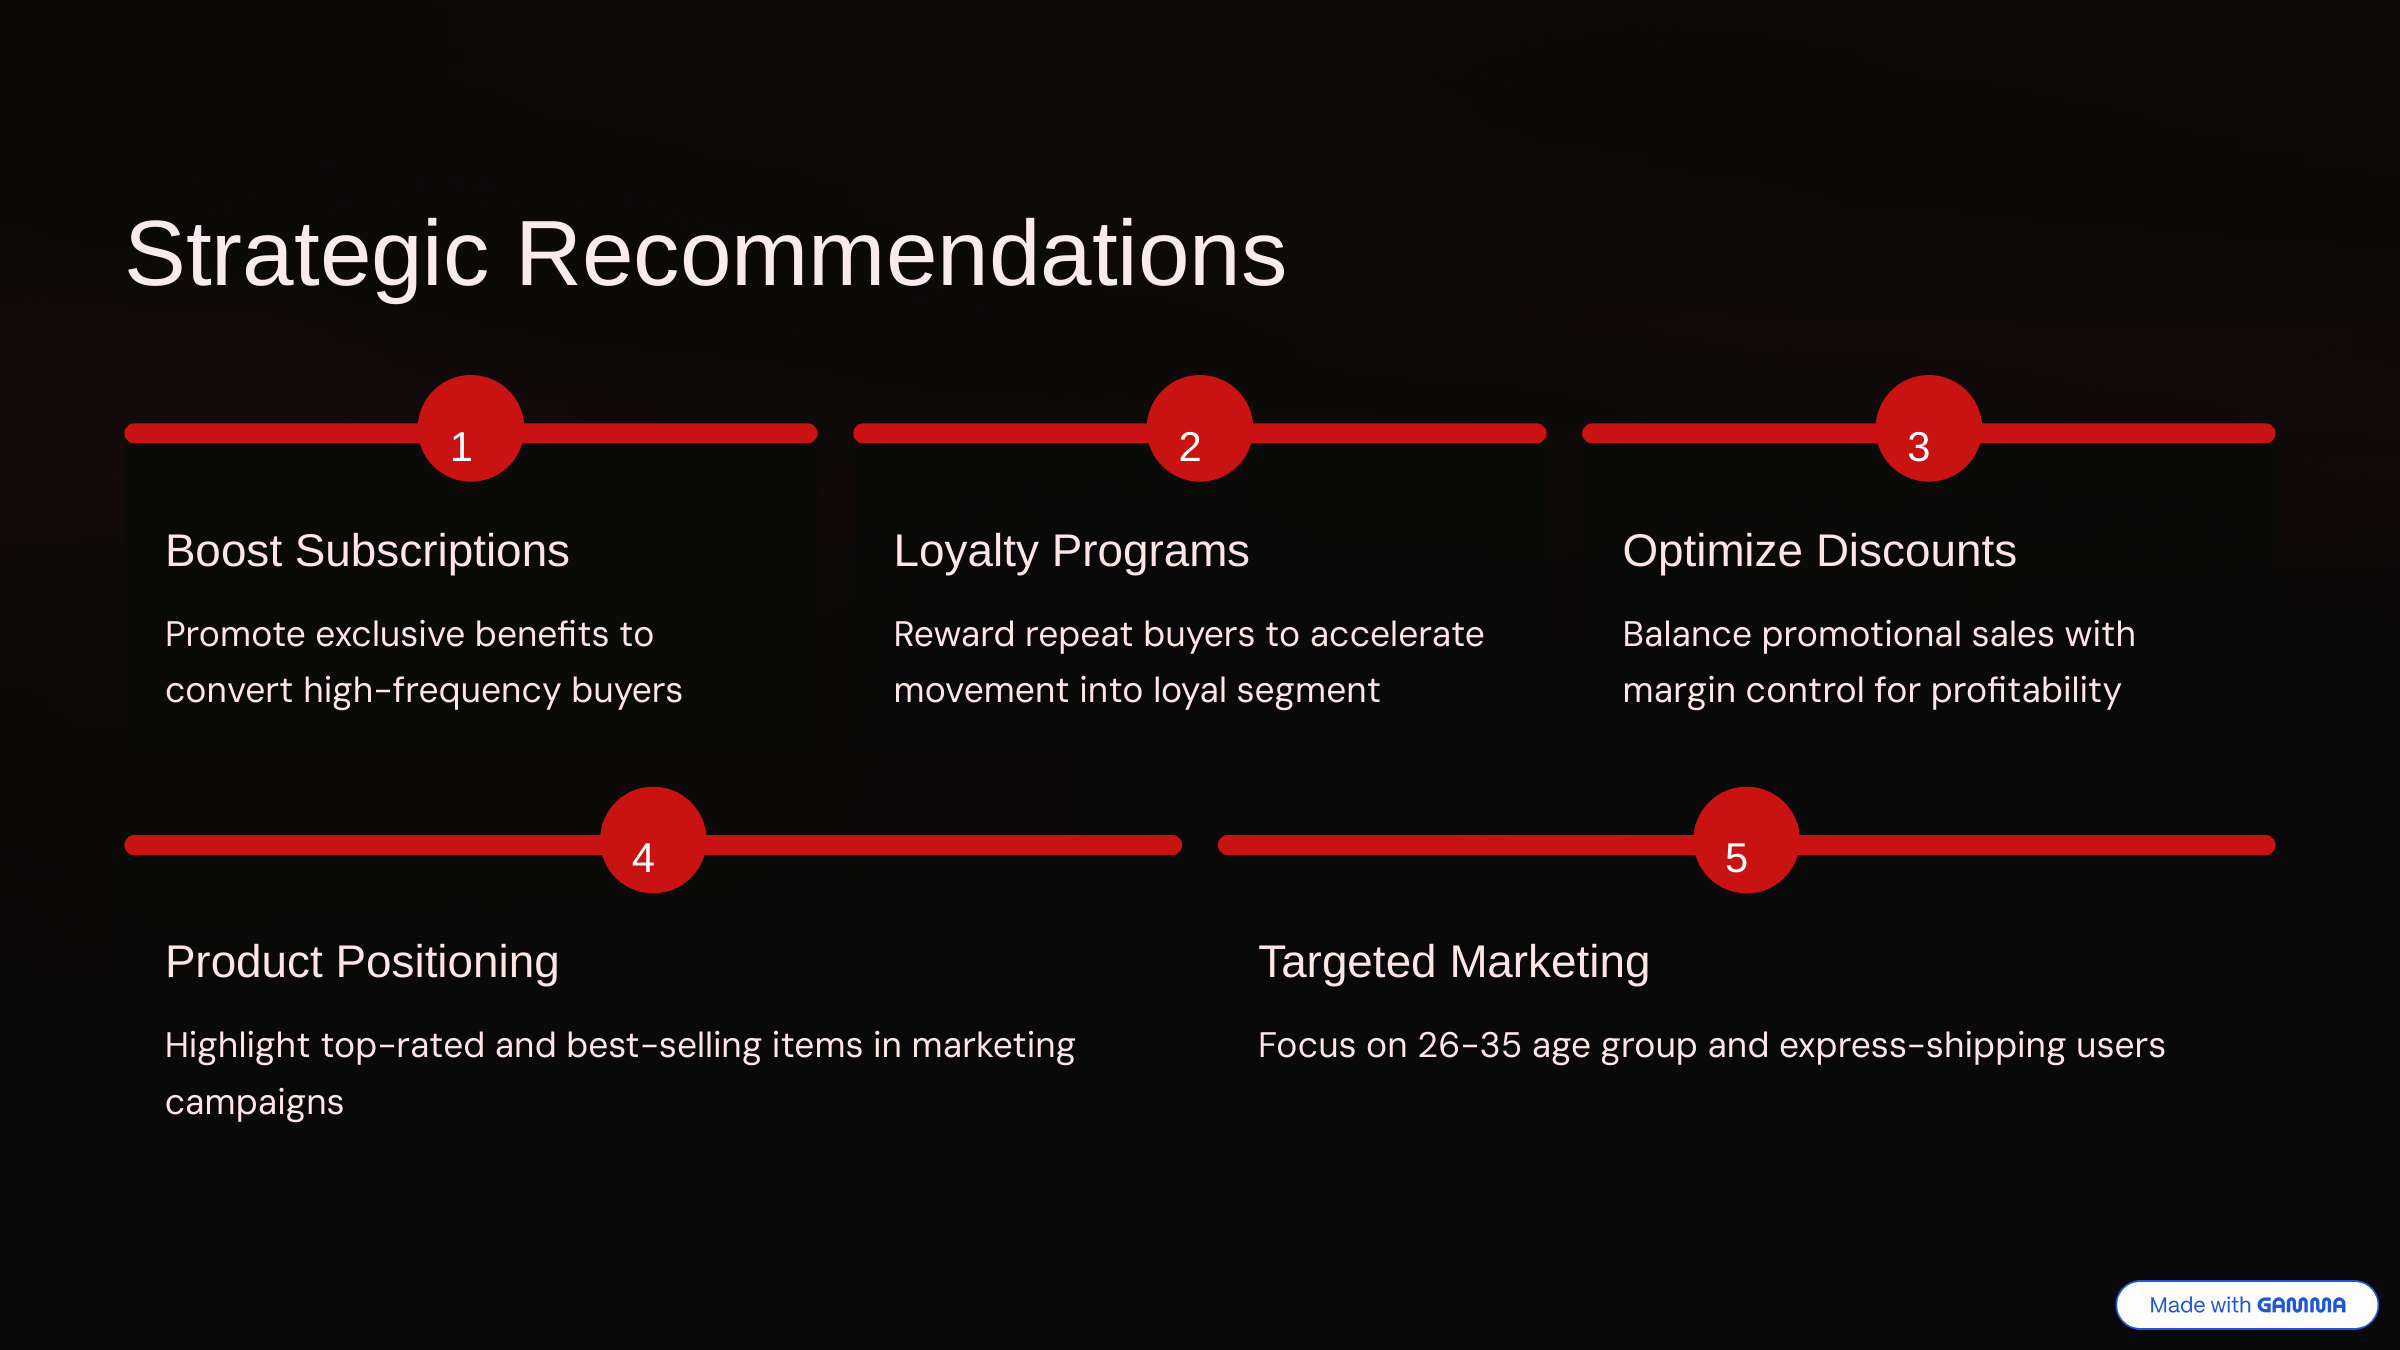

Strategic Recommendations

1
2
3

Boost Subscriptions
Loyalty Programs
Optimize Discounts
Promote exclusive benefits to convert high-frequency buyers
Reward repeat buyers to accelerate movement into loyal segment
Balance promotional sales with margin control for profitability

4
5

Product Positioning
Targeted Marketing
Highlight top-rated and best-selling items in marketing campaigns
Focus on 26-35 age group and express-shipping users